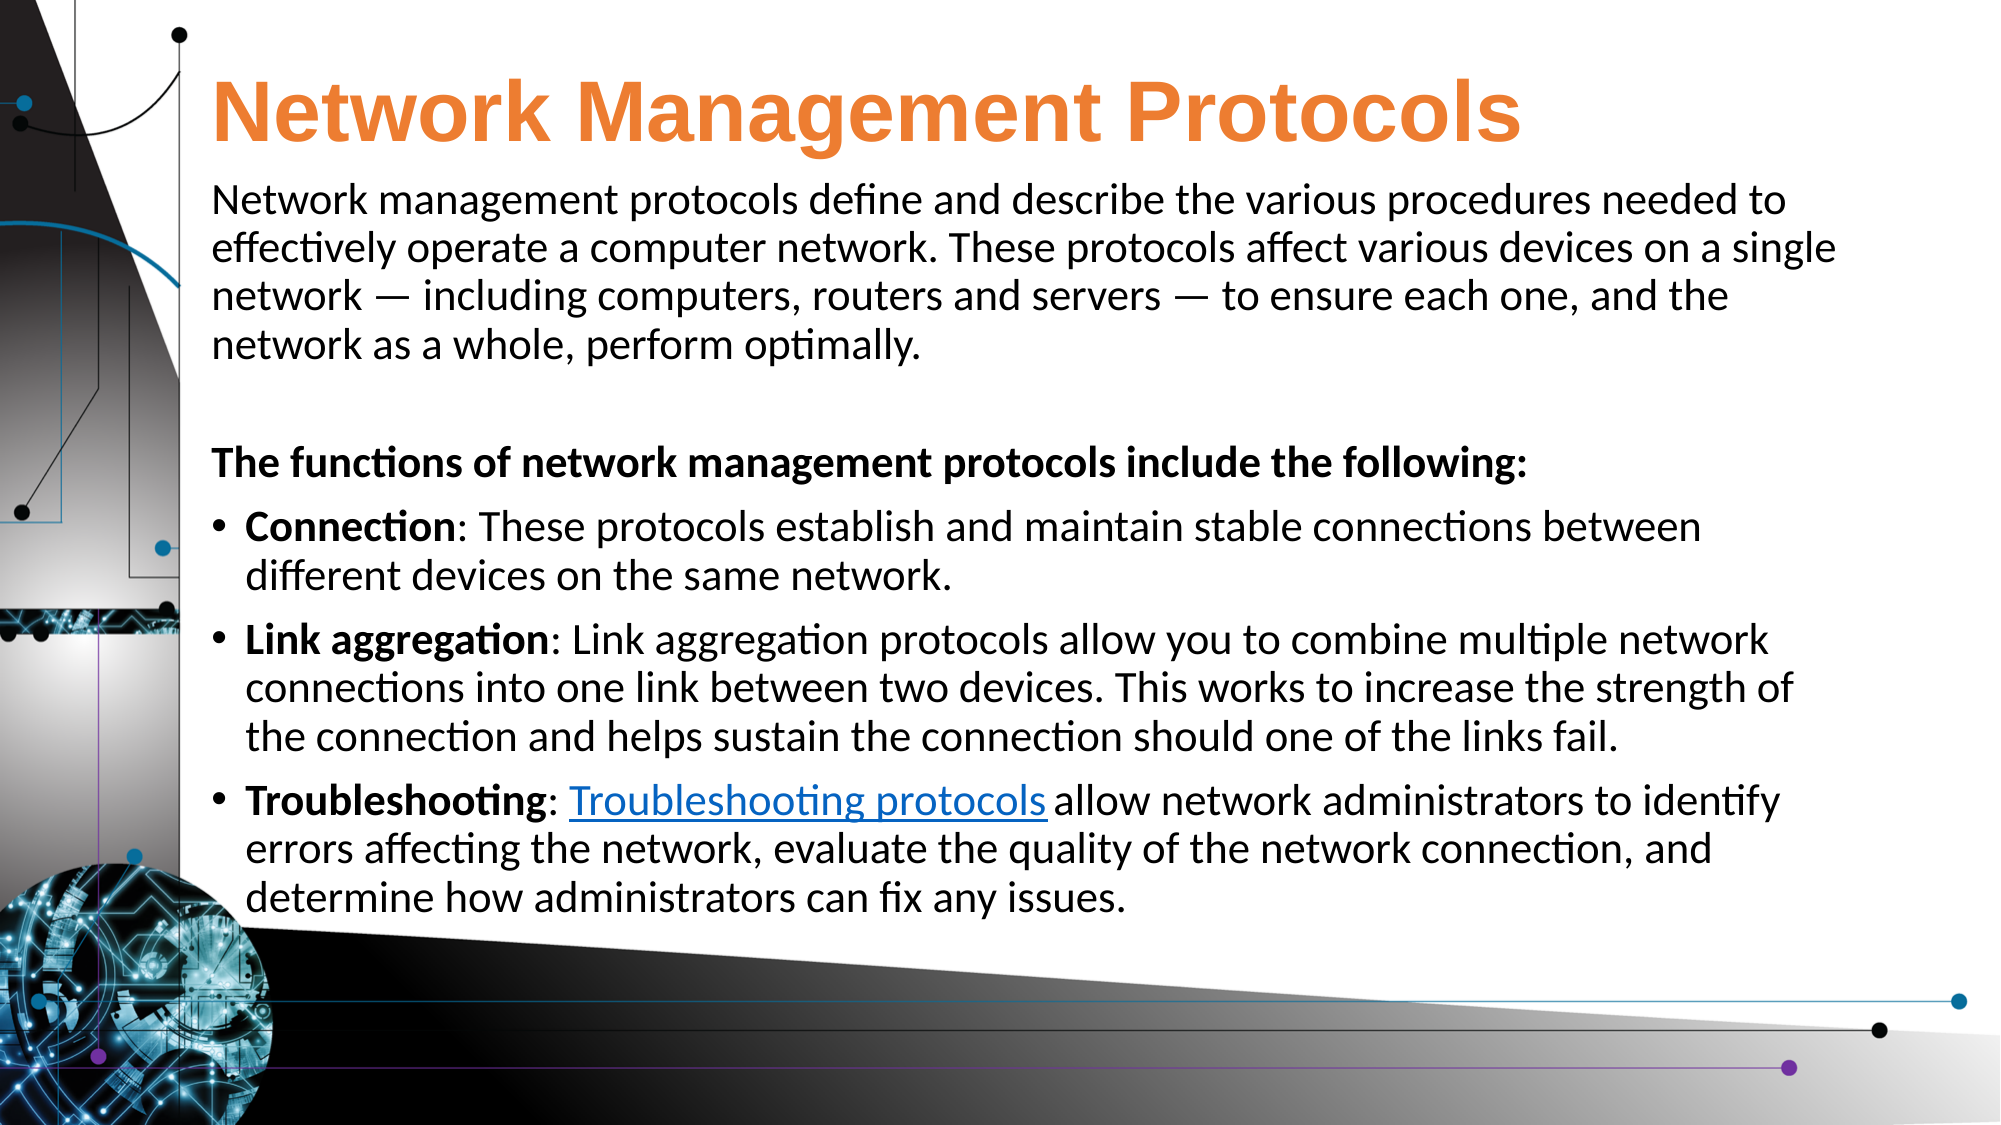

# Network Management Protocols
Network management protocols define and describe the various procedures needed to effectively operate a computer network. These protocols affect various devices on a single network — including computers, routers and servers — to ensure each one, and the network as a whole, perform optimally.
The functions of network management protocols include the following:
Connection: These protocols establish and maintain stable connections between different devices on the same network.
Link aggregation: Link aggregation protocols allow you to combine multiple network connections into one link between two devices. This works to increase the strength of the connection and helps sustain the connection should one of the links fail.
Troubleshooting: Troubleshooting protocols allow network administrators to identify errors affecting the network, evaluate the quality of the network connection, and determine how administrators can fix any issues.